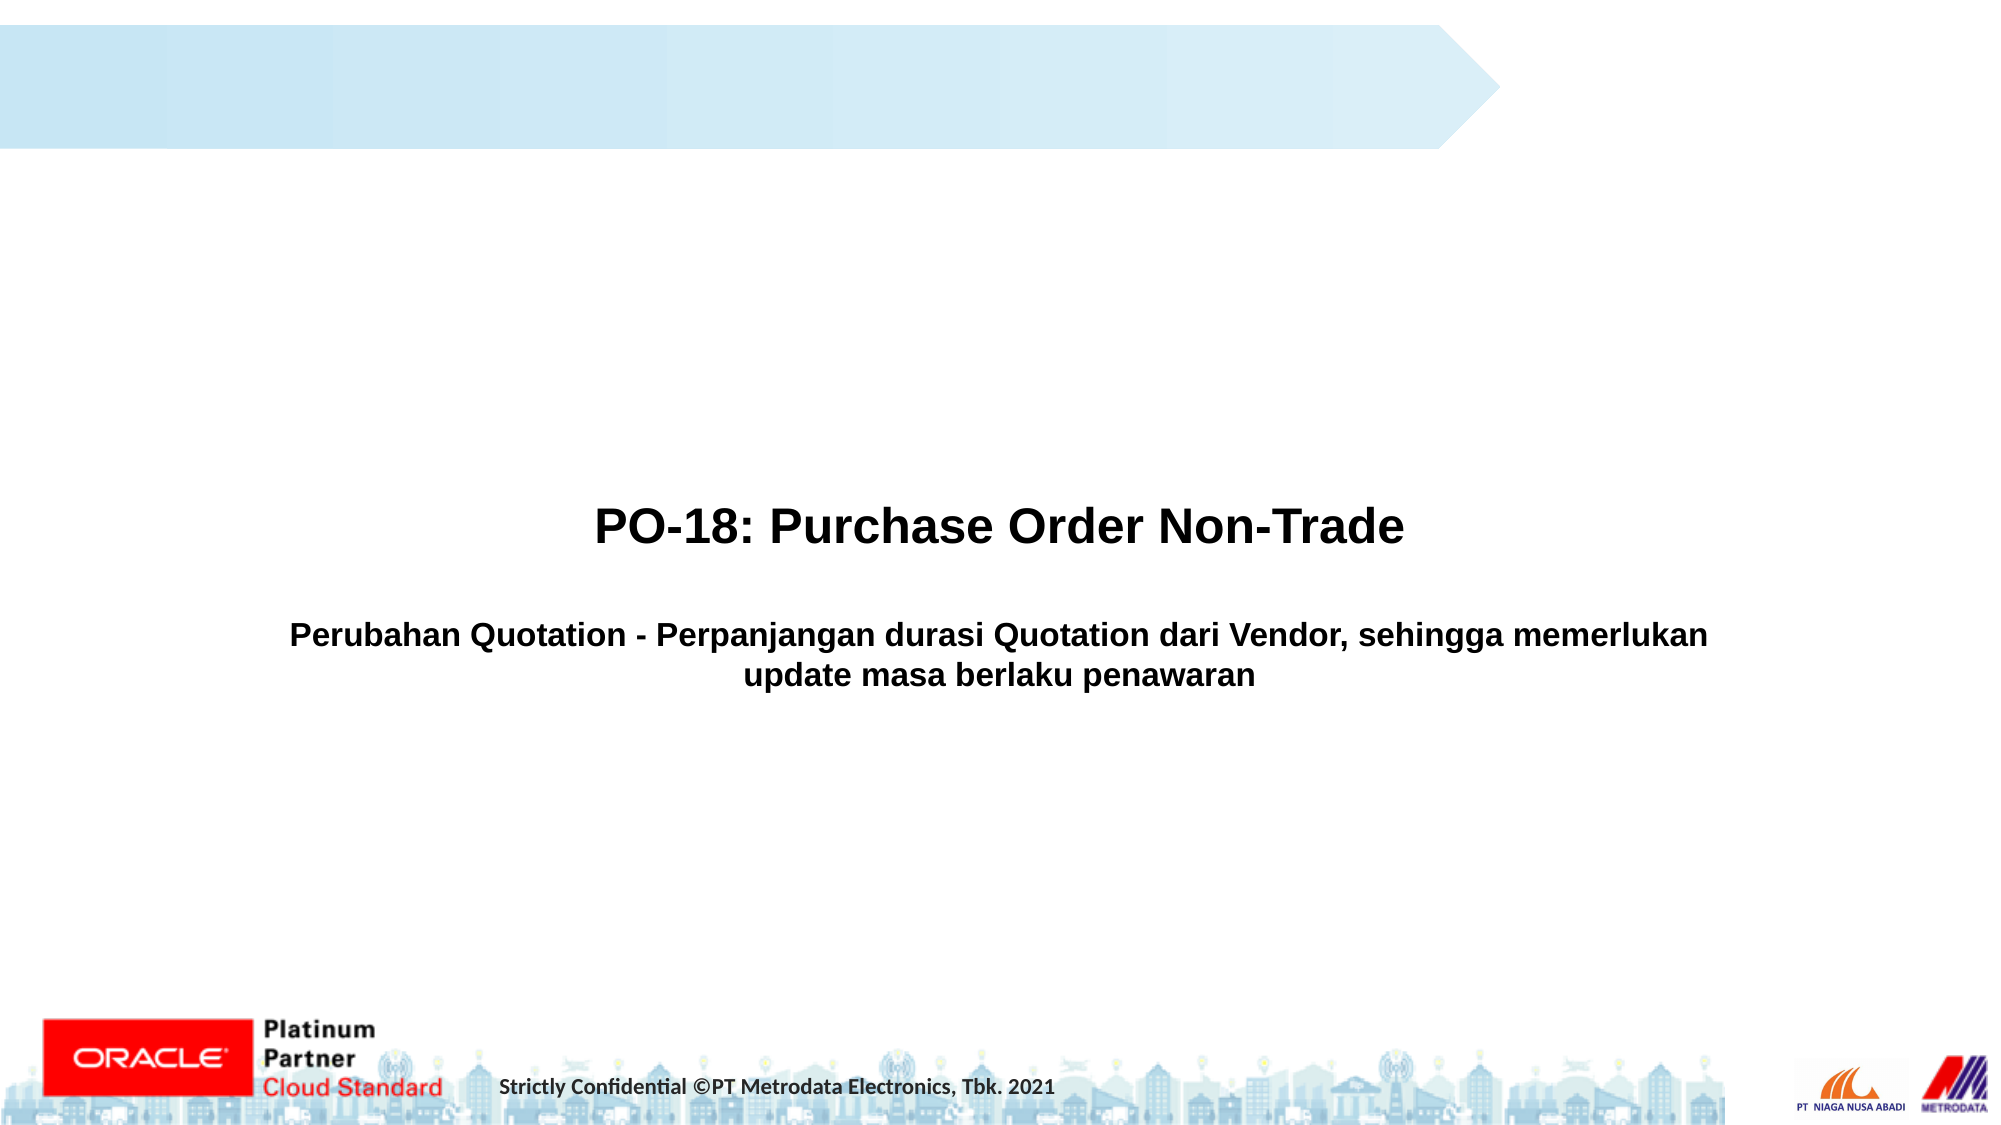

PO-18: Purchase Order Non-Trade

Perubahan Quotation - Perpanjangan durasi Quotation dari Vendor, sehingga memerlukan update masa berlaku penawaran